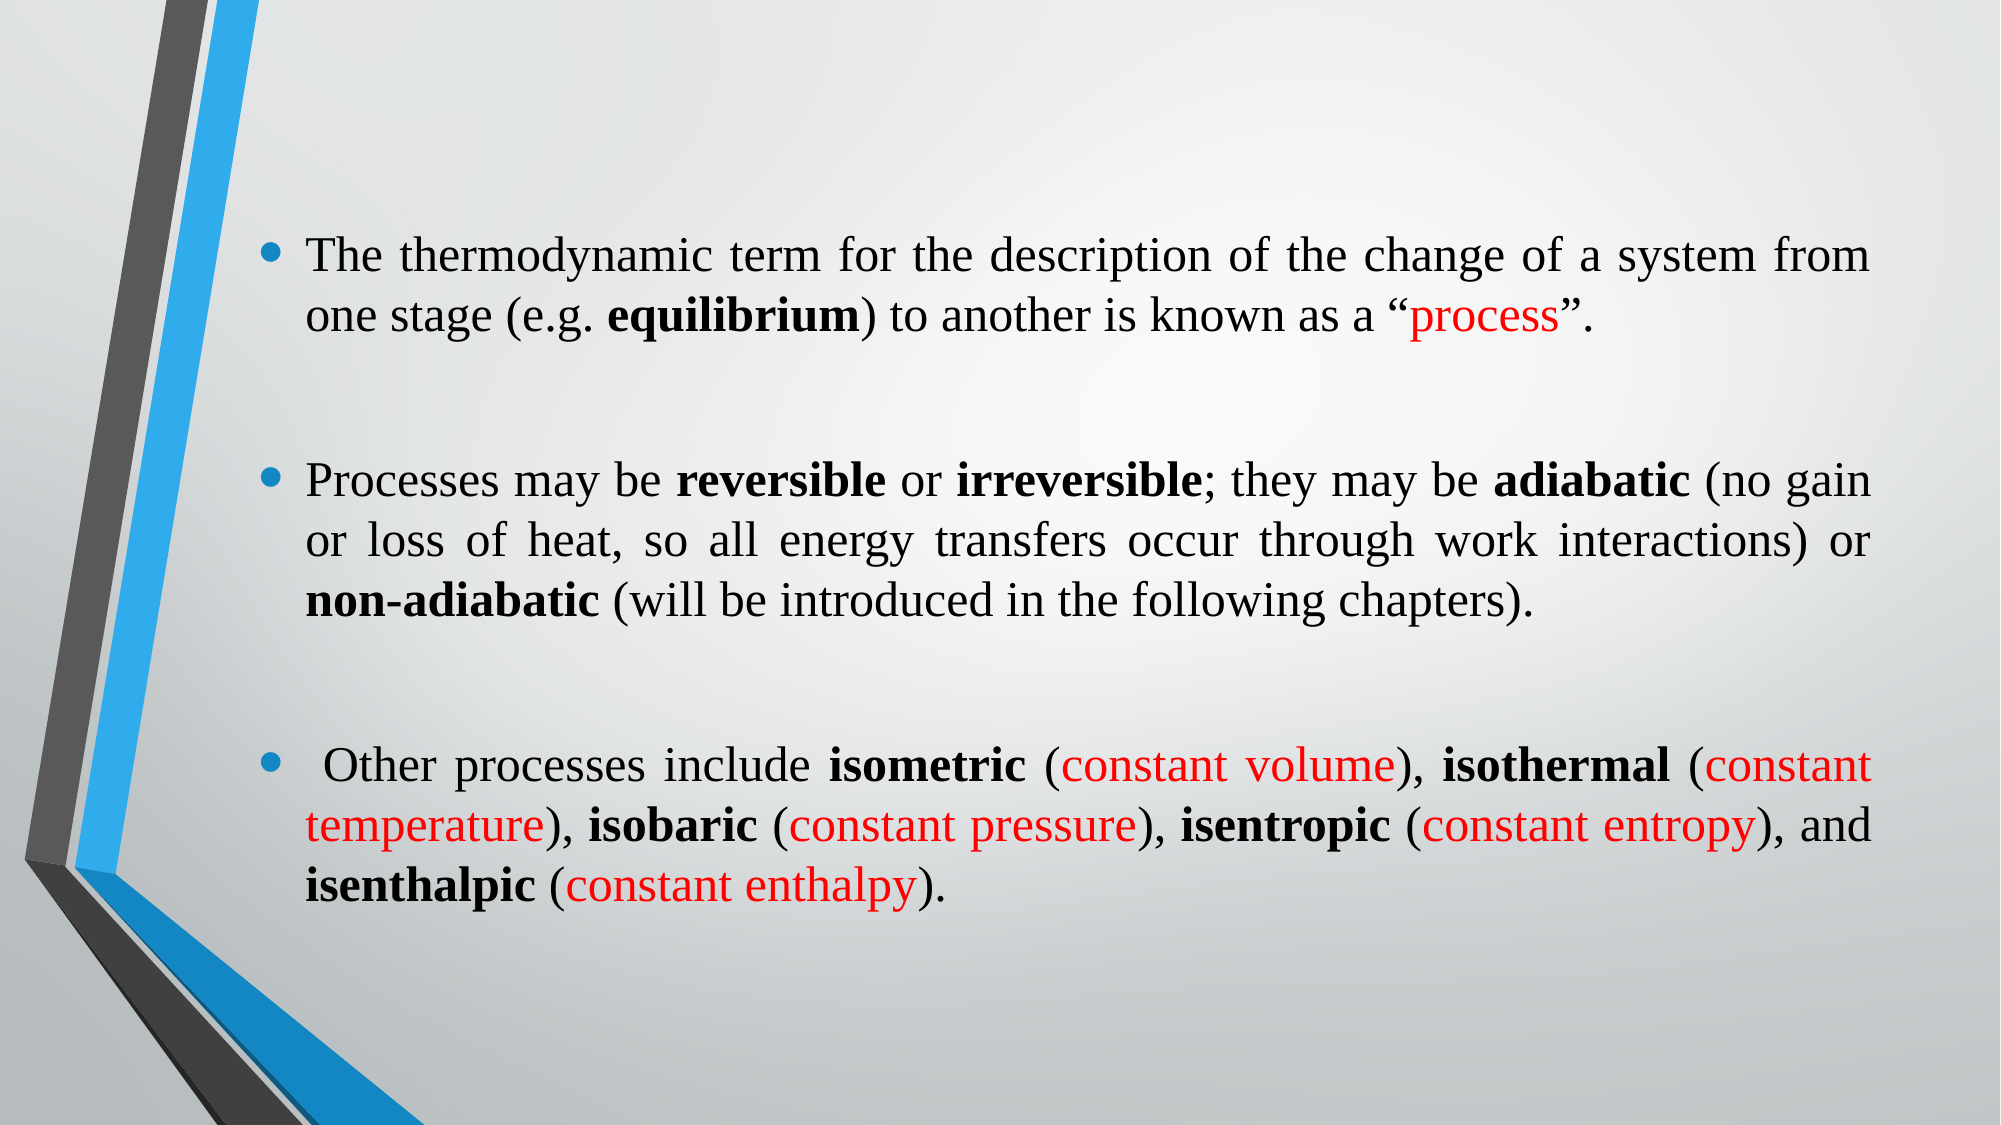

The thermodynamic term for the description of the change of a system from one stage (e.g. equilibrium) to another is known as a “process”.

Processes may be reversible or irreversible; they may be adiabatic (no gain or loss of heat, so all energy transfers occur through work interactions) or non-adiabatic (will be introduced in the following chapters).

 Other processes include isometric (constant volume), isothermal (constant temperature), isobaric (constant pressure), isentropic (constant entropy), and isenthalpic (constant enthalpy).